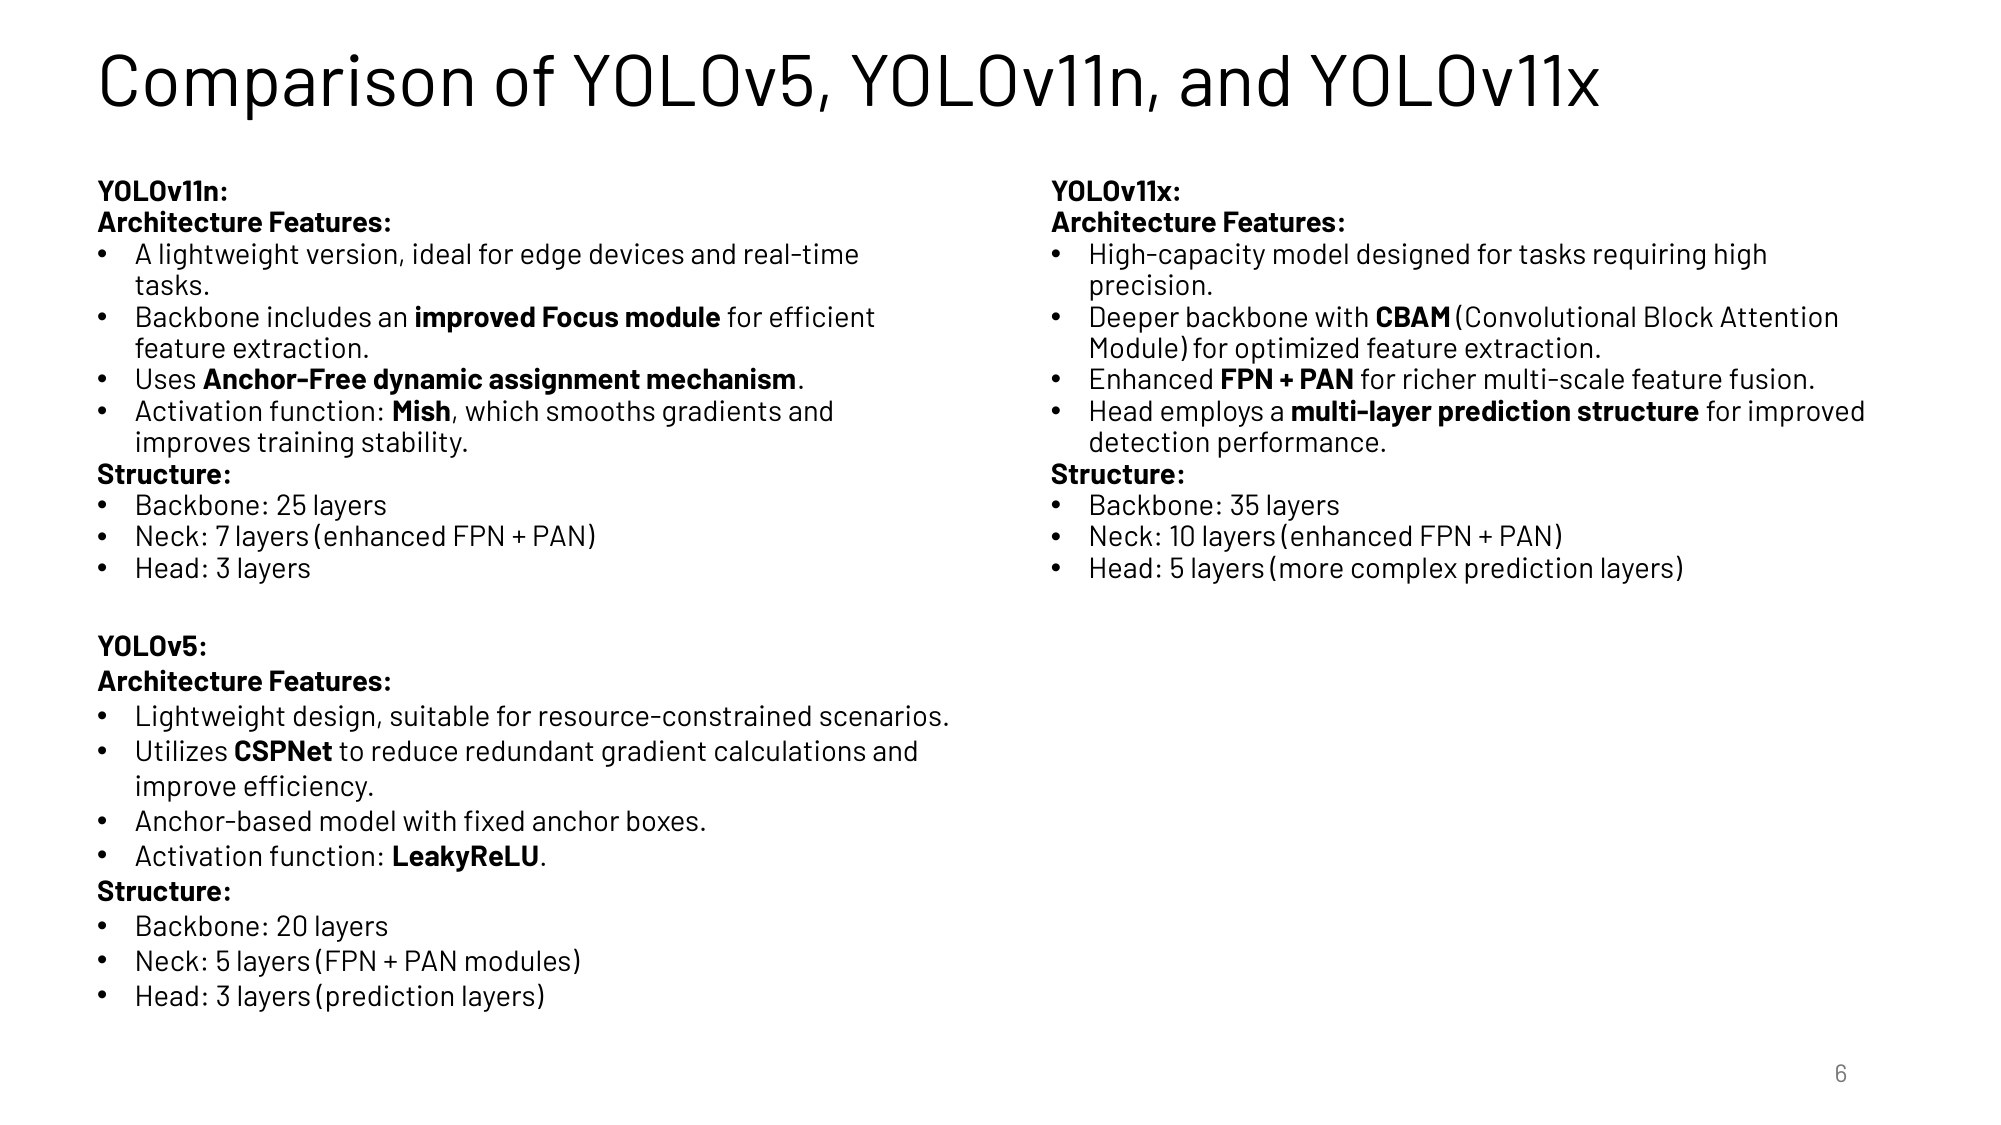

# Comparison of YOLOv5, YOLOv11n, and YOLOv11x
YOLOv11n:
Architecture Features:
A lightweight version, ideal for edge devices and real-time tasks.
Backbone includes an improved Focus module for efficient feature extraction.
Uses Anchor-Free dynamic assignment mechanism.
Activation function: Mish, which smooths gradients and improves training stability.
Structure:
Backbone: 25 layers
Neck: 7 layers (enhanced FPN + PAN)
Head: 3 layers
YOLOv11x:
Architecture Features:
High-capacity model designed for tasks requiring high precision.
Deeper backbone with CBAM (Convolutional Block Attention Module) for optimized feature extraction.
Enhanced FPN + PAN for richer multi-scale feature fusion.
Head employs a multi-layer prediction structure for improved detection performance.
Structure:
Backbone: 35 layers
Neck: 10 layers (enhanced FPN + PAN)
Head: 5 layers (more complex prediction layers)
YOLOv5:
Architecture Features:
Lightweight design, suitable for resource-constrained scenarios.
Utilizes CSPNet to reduce redundant gradient calculations and improve efficiency.
Anchor-based model with fixed anchor boxes.
Activation function: LeakyReLU.
Structure:
Backbone: 20 layers
Neck: 5 layers (FPN + PAN modules)
Head: 3 layers (prediction layers)
6